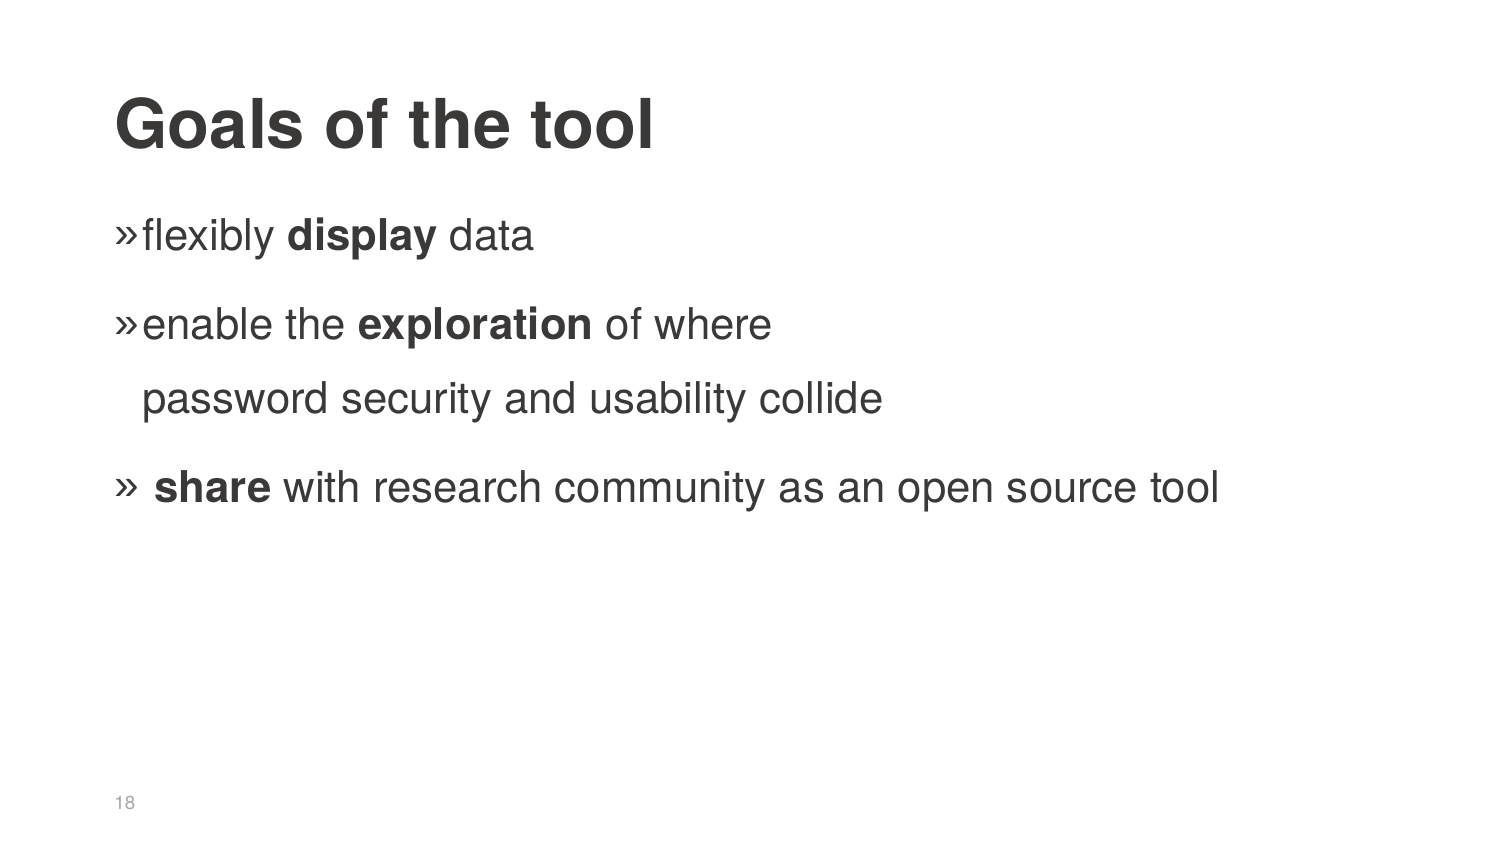

# Goals of the tool
flexibly display data
enable the exploration of where
password security and usability collide
 share with research community as an open source tool
18